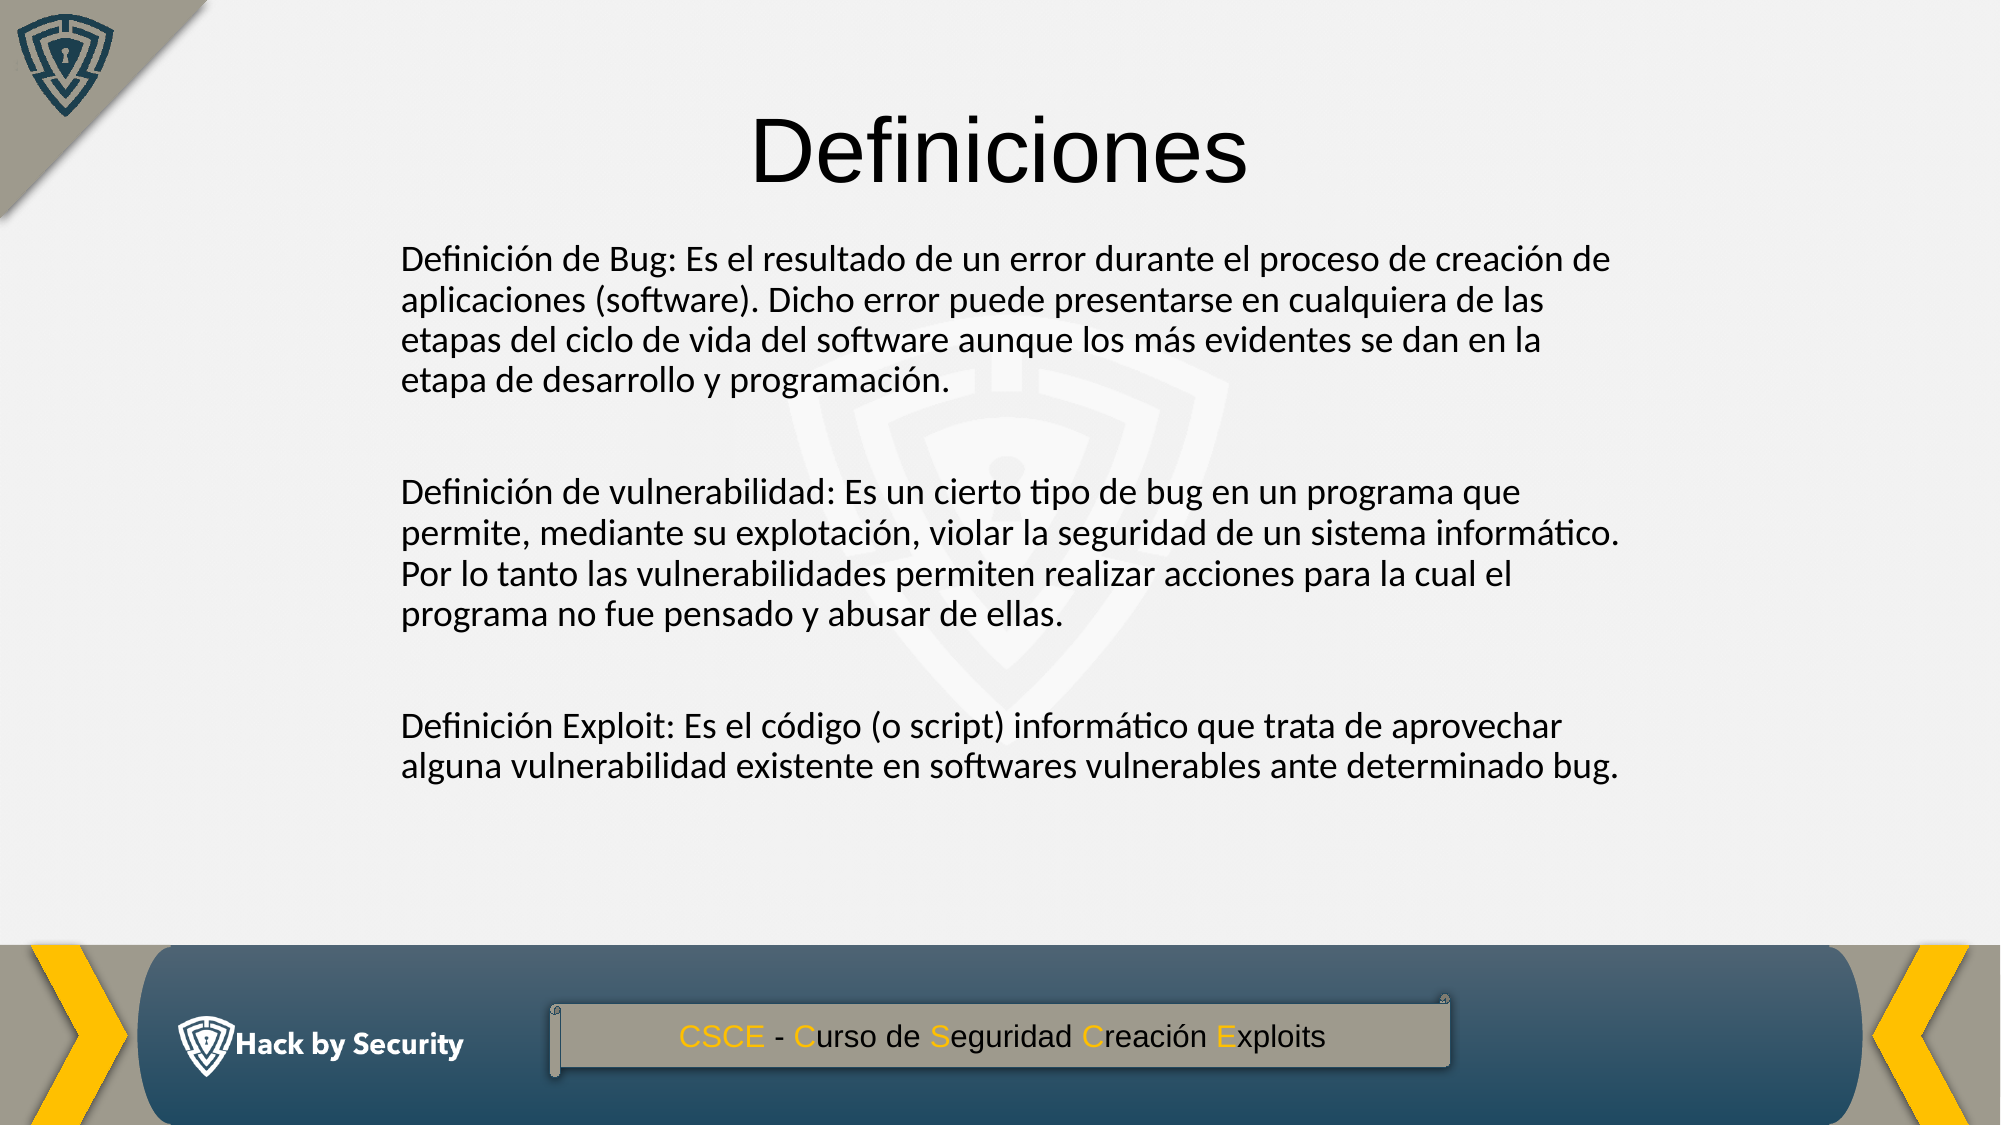

Definiciones
Definición de Bug: Es el resultado de un error durante el proceso de creación de aplicaciones (software). Dicho error puede presentarse en cualquiera de las etapas del ciclo de vida del software aunque los más evidentes se dan en la etapa de desarrollo y programación.

Definición de vulnerabilidad: Es un cierto tipo de bug en un programa que permite, mediante su explotación, violar la seguridad de un sistema informático. Por lo tanto las vulnerabilidades permiten realizar acciones para la cual el programa no fue pensado y abusar de ellas.

Definición Exploit: Es el código (o script) informático que trata de aprovechar alguna vulnerabilidad existente en softwares vulnerables ante determinado bug.